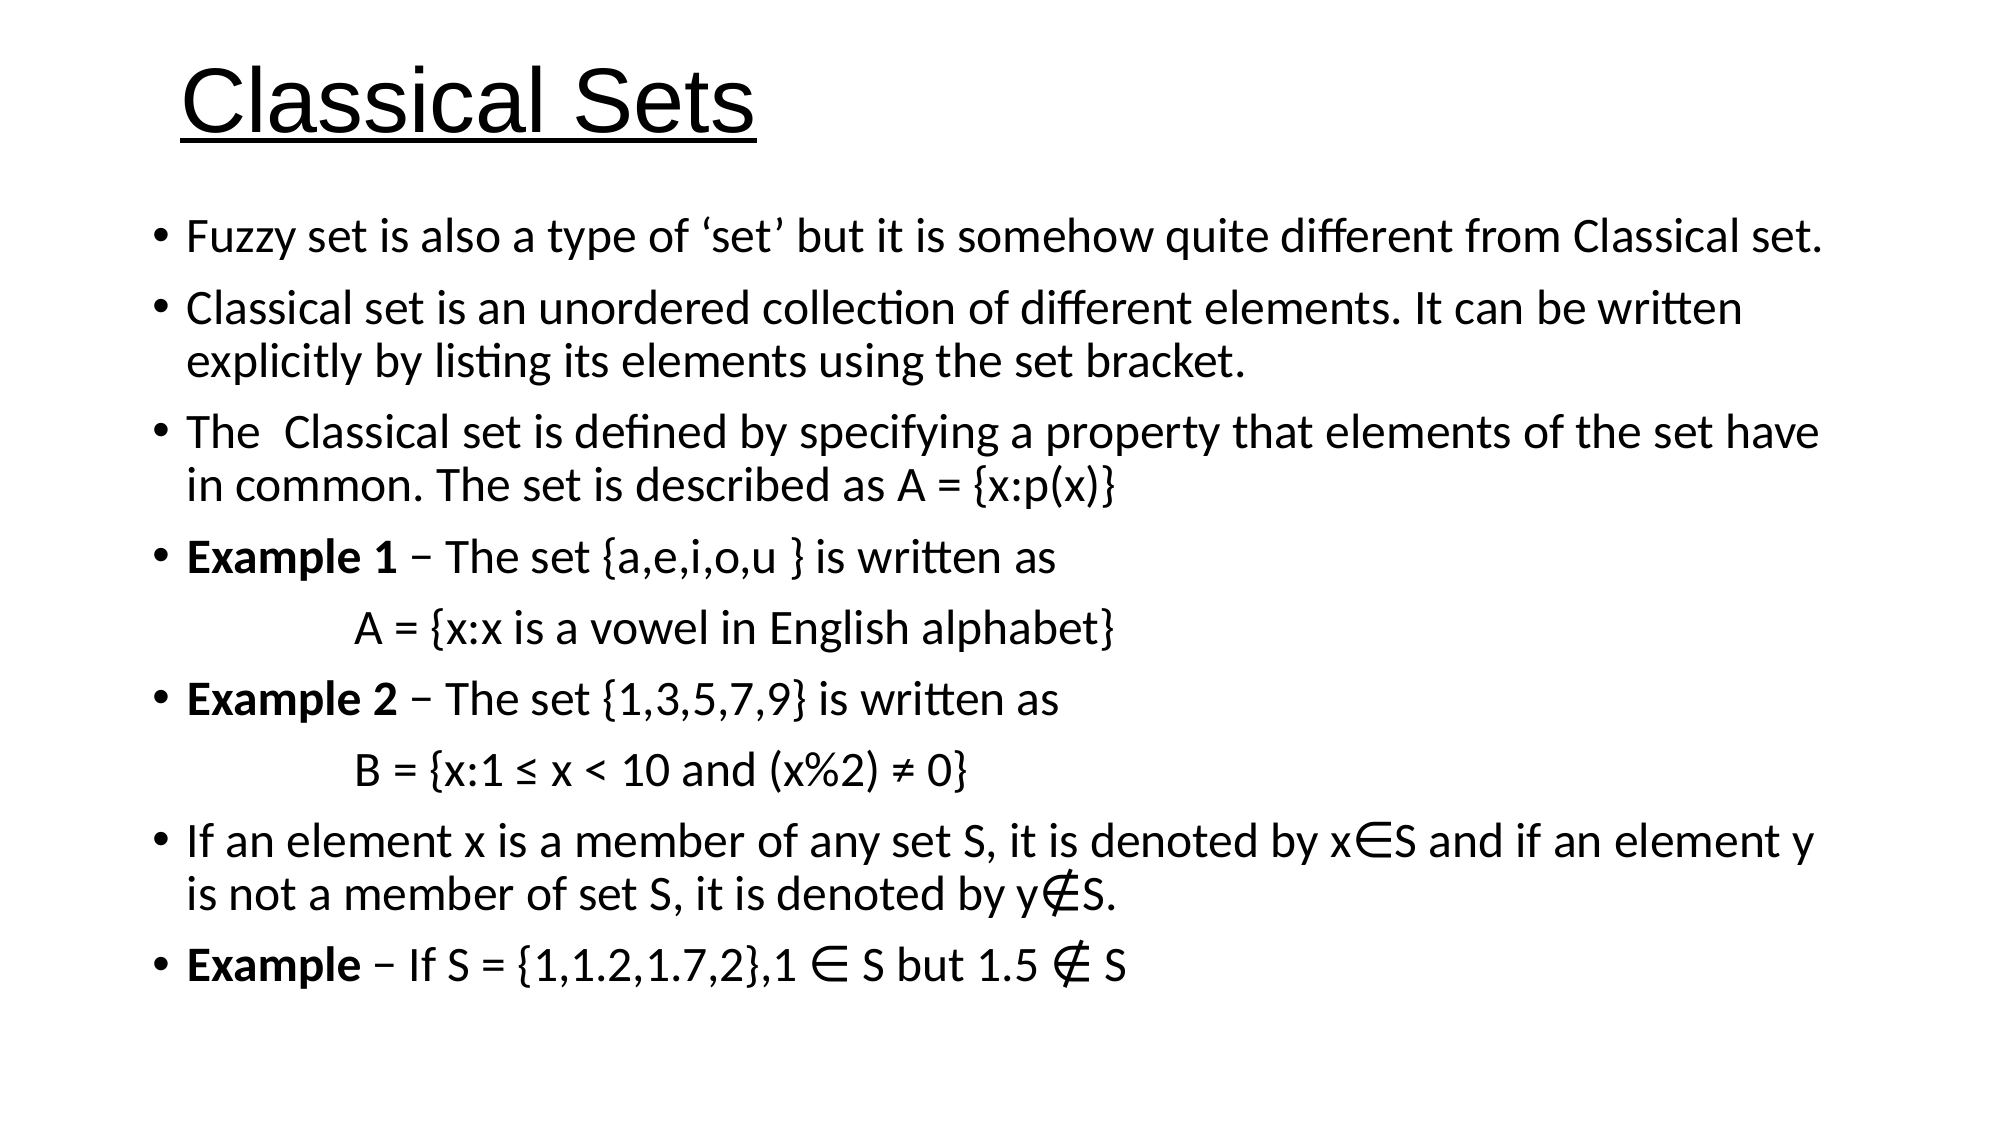

# Classical Sets
Fuzzy set is also a type of ‘set’ but it is somehow quite different from Classical set.
Classical set is an unordered collection of different elements. It can be written explicitly by listing its elements using the set bracket.
The  Classical set is defined by specifying a property that elements of the set have in common. The set is described as A = {x:p(x)}
Example 1 − The set {a,e,i,o,u } is written as
                  A = {x:x is a vowel in English alphabet}
Example 2 − The set {1,3,5,7,9} is written as
                  B = {x:1 ≤ x < 10 and (x%2) ≠ 0}
If an element x is a member of any set S, it is denoted by x∈S and if an element y is not a member of set S, it is denoted by y∉S.
Example − If S = {1,1.2,1.7,2},1 ∈ S but 1.5 ∉ S